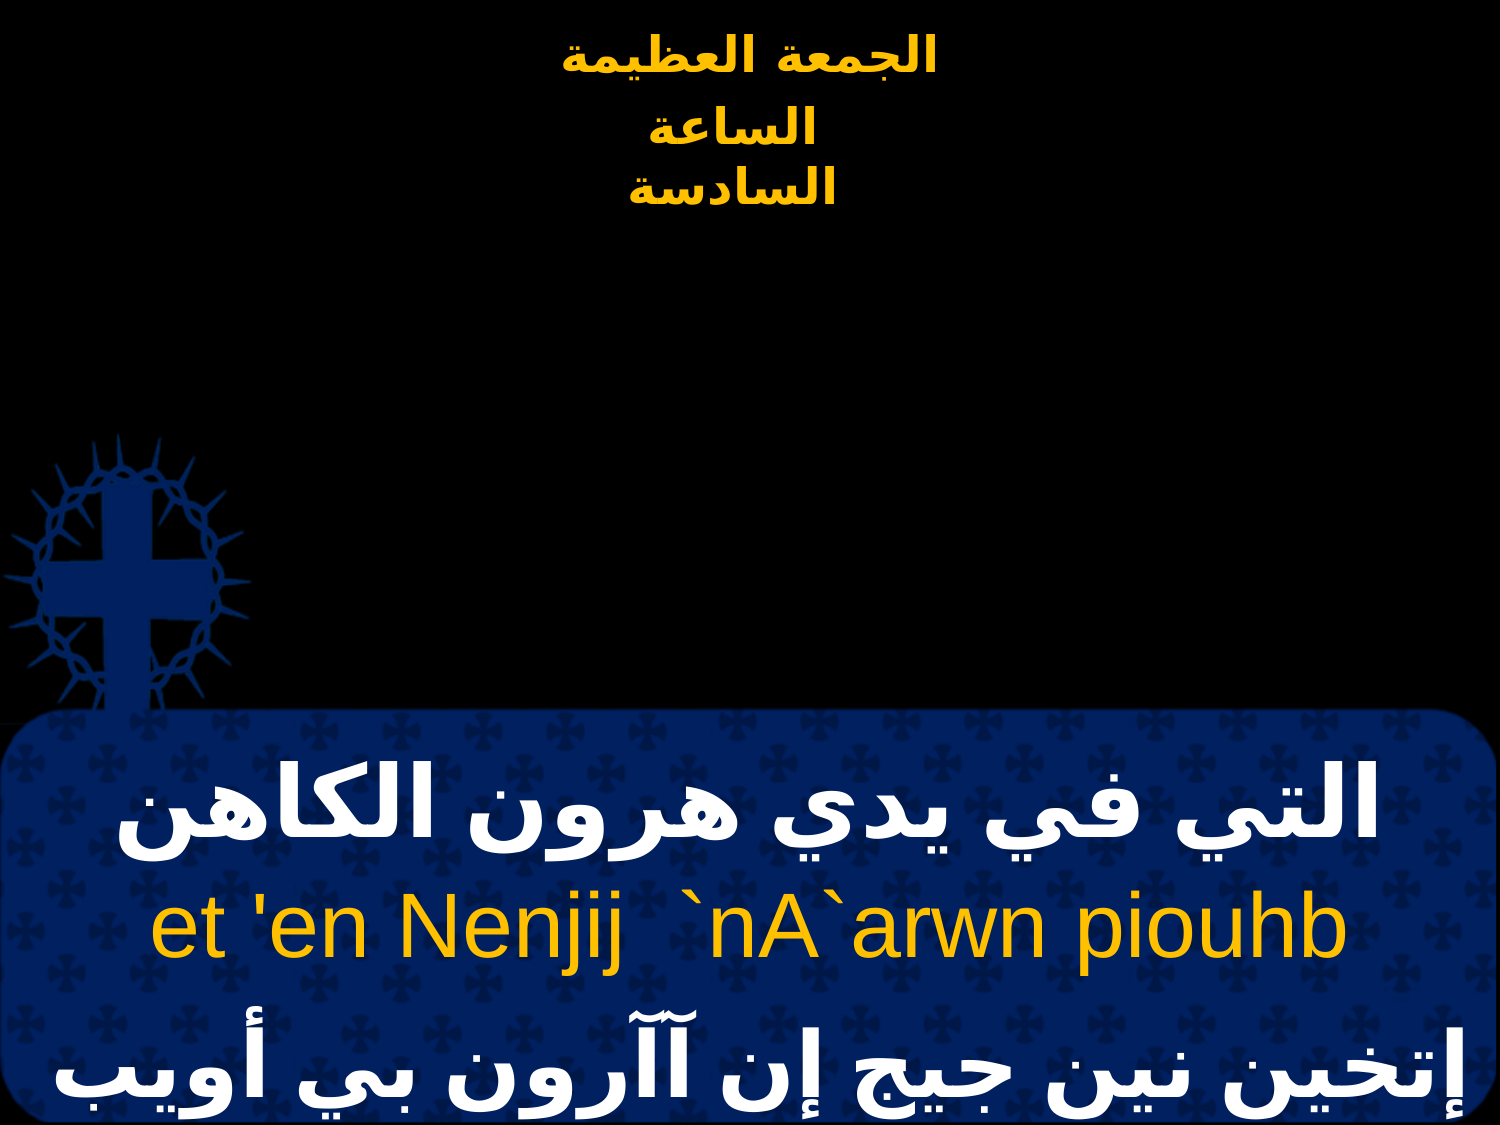

# التي في يدي هرون الكاهن
et 'en Nenjij  `nA`arwn piouhb
إتخين نين جيج إن آآرون بي أويب